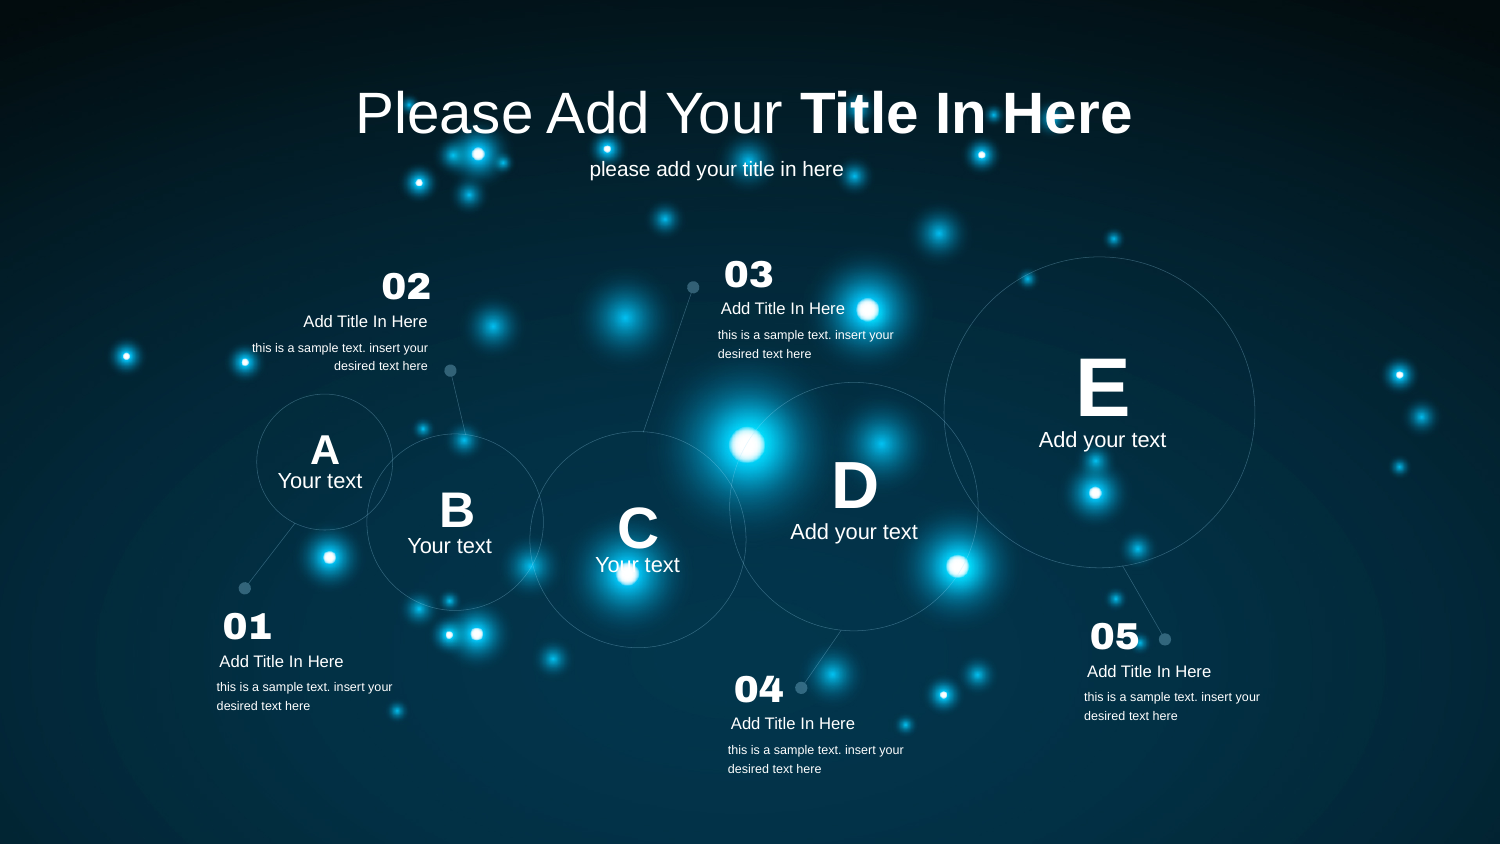

03
Add Title In Here
this is a sample text. insert your desired text here

02
Add Title In Here
this is a sample text. insert your desired text here

E
Add your text

D
Add your text

A
Your text

C
Your text

B
Your text

01
Add Title In Here
this is a sample text. insert your desired text here

05
Add Title In Here
this is a sample text. insert your desired text here

04
Add Title In Here
this is a sample text. insert your desired text here